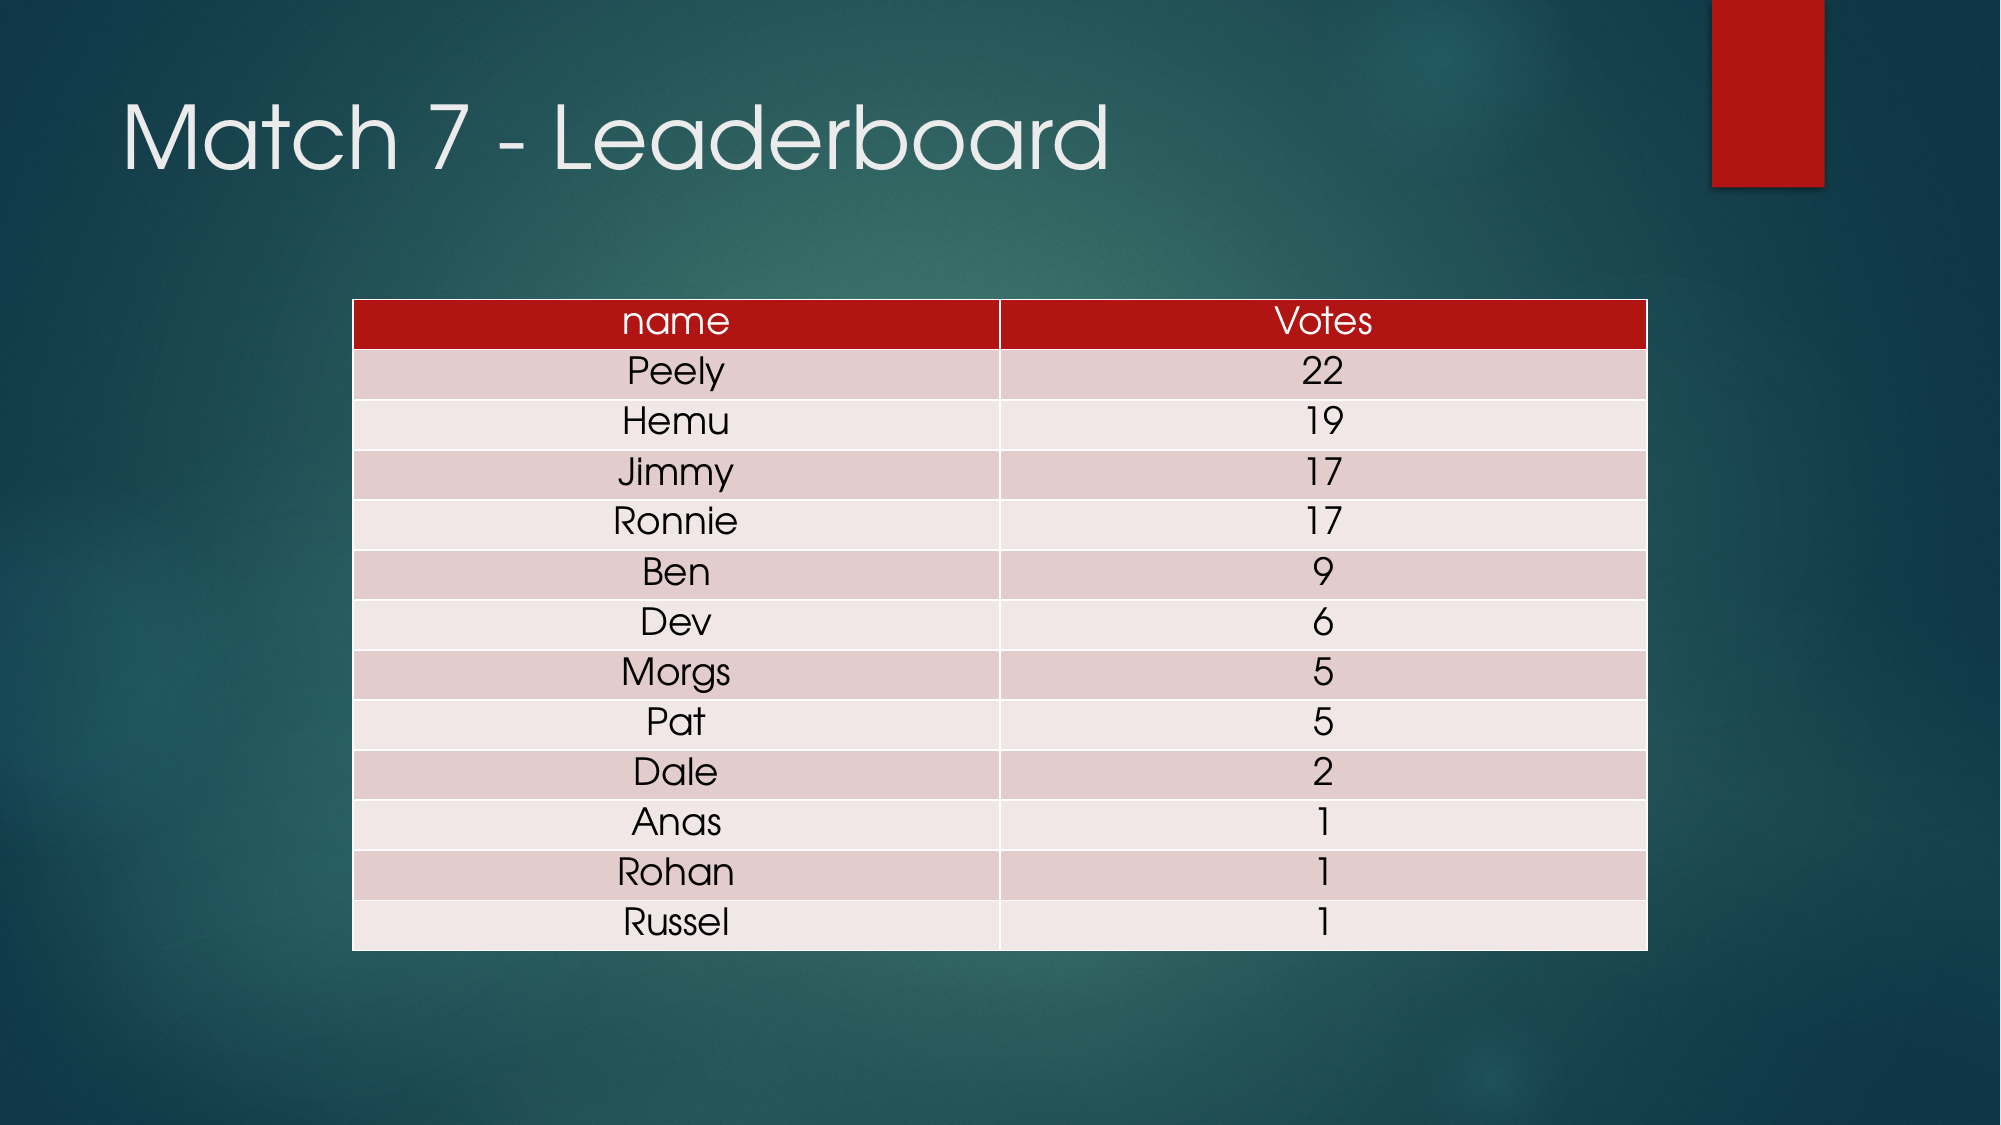

# Match 7 - Leaderboard
| name | Votes |
| --- | --- |
| Peely | 22 |
| Hemu | 19 |
| Jimmy | 17 |
| Ronnie | 17 |
| Ben | 9 |
| Dev | 6 |
| Morgs | 5 |
| Pat | 5 |
| Dale | 2 |
| Anas | 1 |
| Rohan | 1 |
| Russel | 1 |